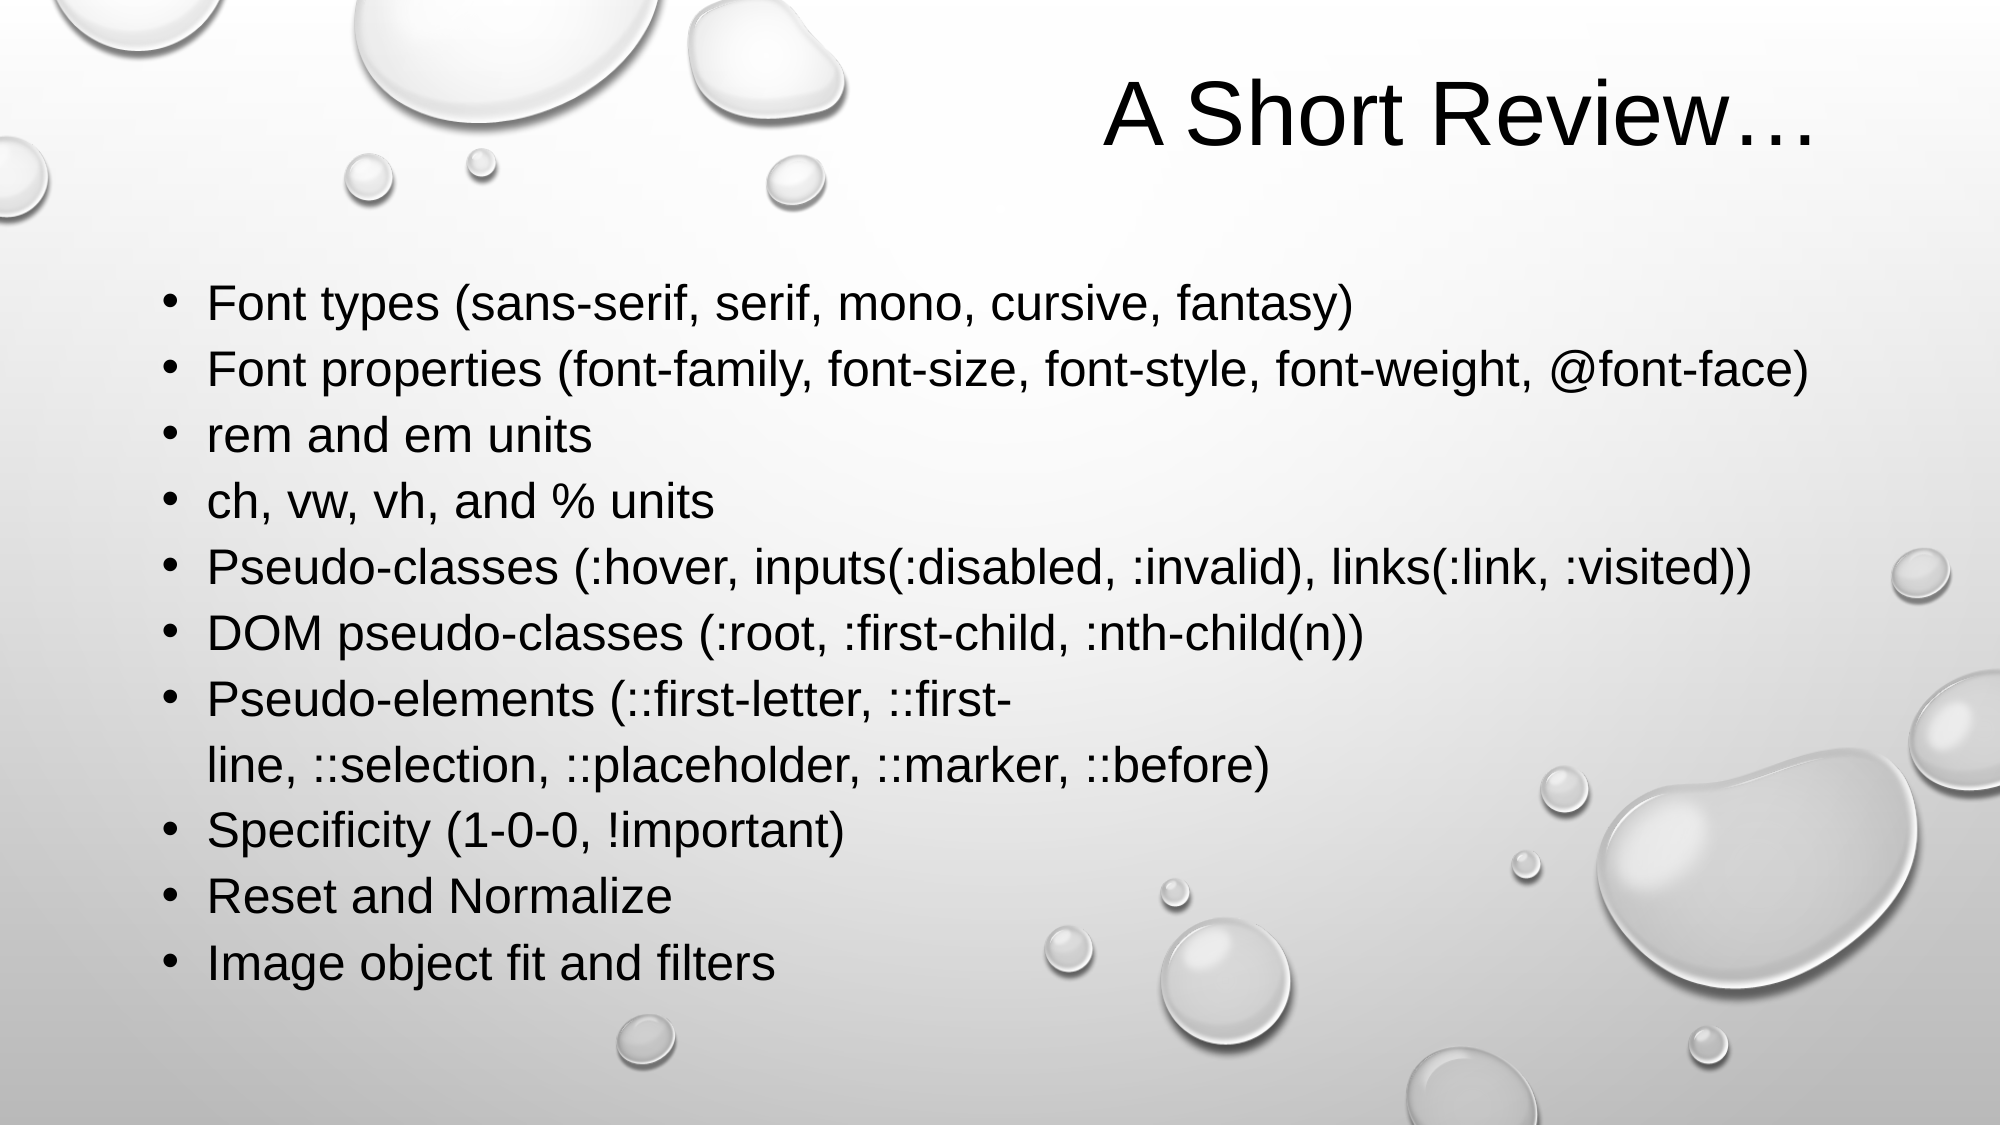

# A Short Review…
Font types (sans-serif, serif, mono, cursive, fantasy)
Font properties (font-family, font-size, font-style, font-weight, @font-face)
rem and em units
ch, vw, vh, and % units
Pseudo-classes (:hover, inputs(:disabled, :invalid), links(:link, :visited))
DOM pseudo-classes (:root, :first-child, :nth-child(n))
Pseudo-elements (::first-letter, ::first-line, ::selection, ::placeholder, ::marker, ::before)
Specificity (1-0-0, !important)
Reset and Normalize
Image object fit and filters